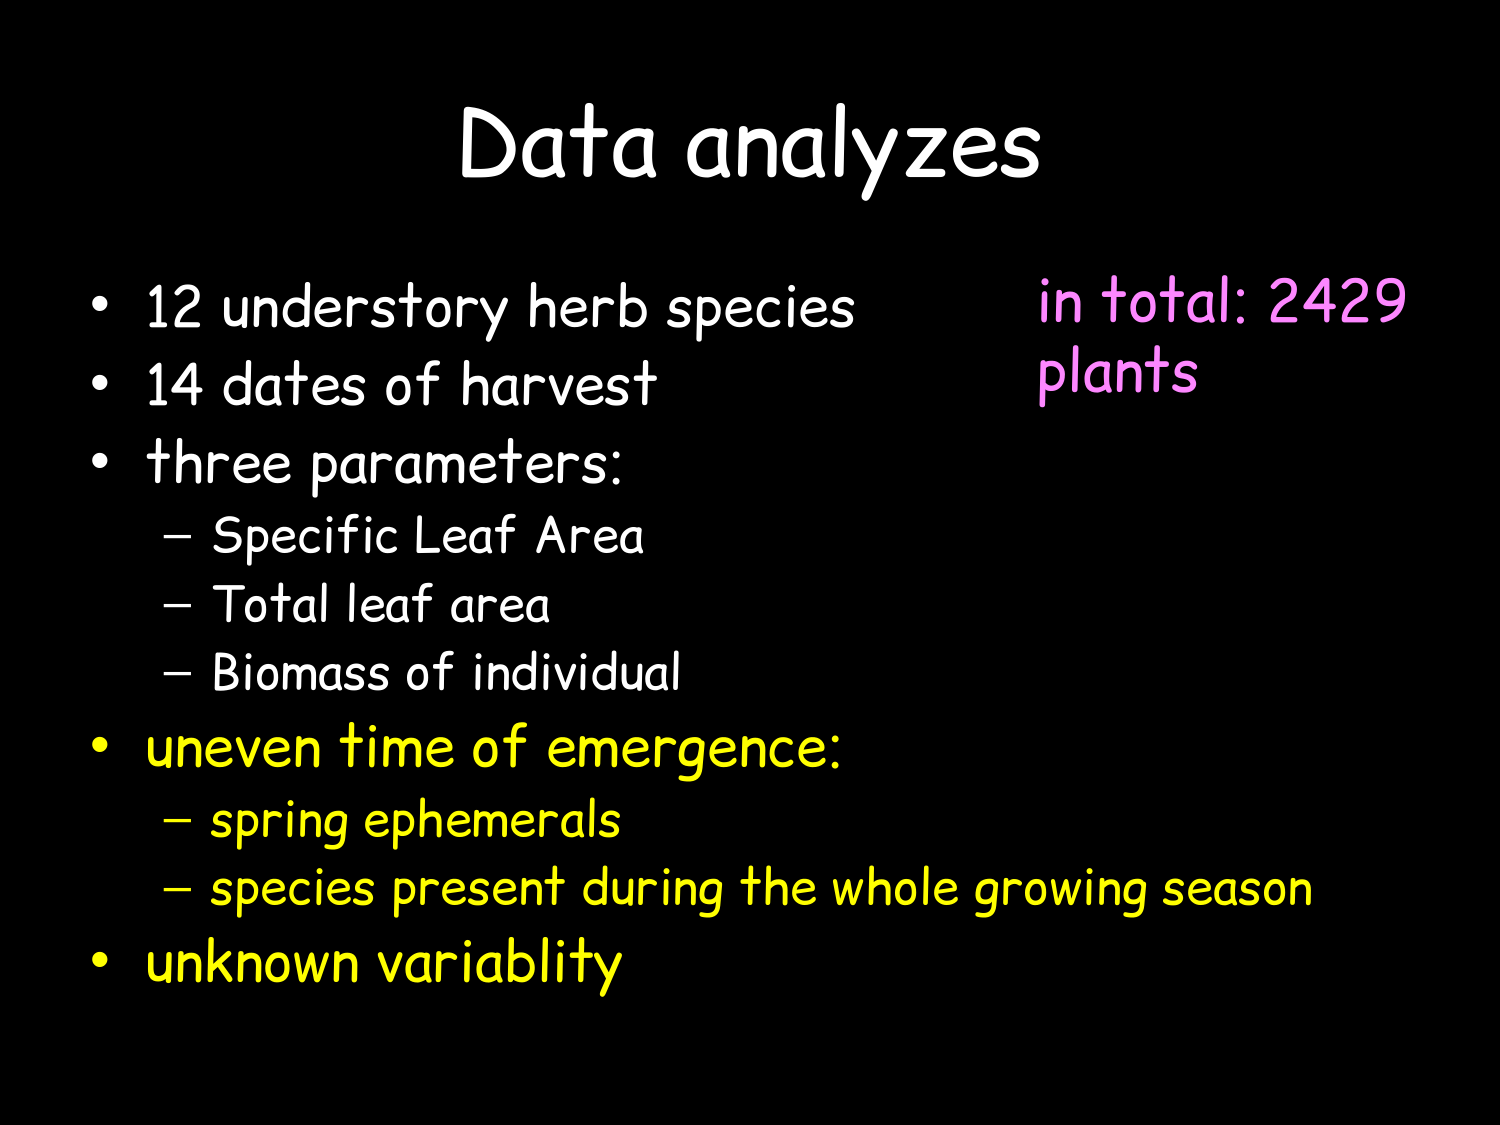

# Data analyzes
in total: 2429 plants
12 understory herb species
14 dates of harvest
three parameters:
Specific Leaf Area
Total leaf area
Biomass of individual
uneven time of emergence:
spring ephemerals
species present during the whole growing season
unknown variablity